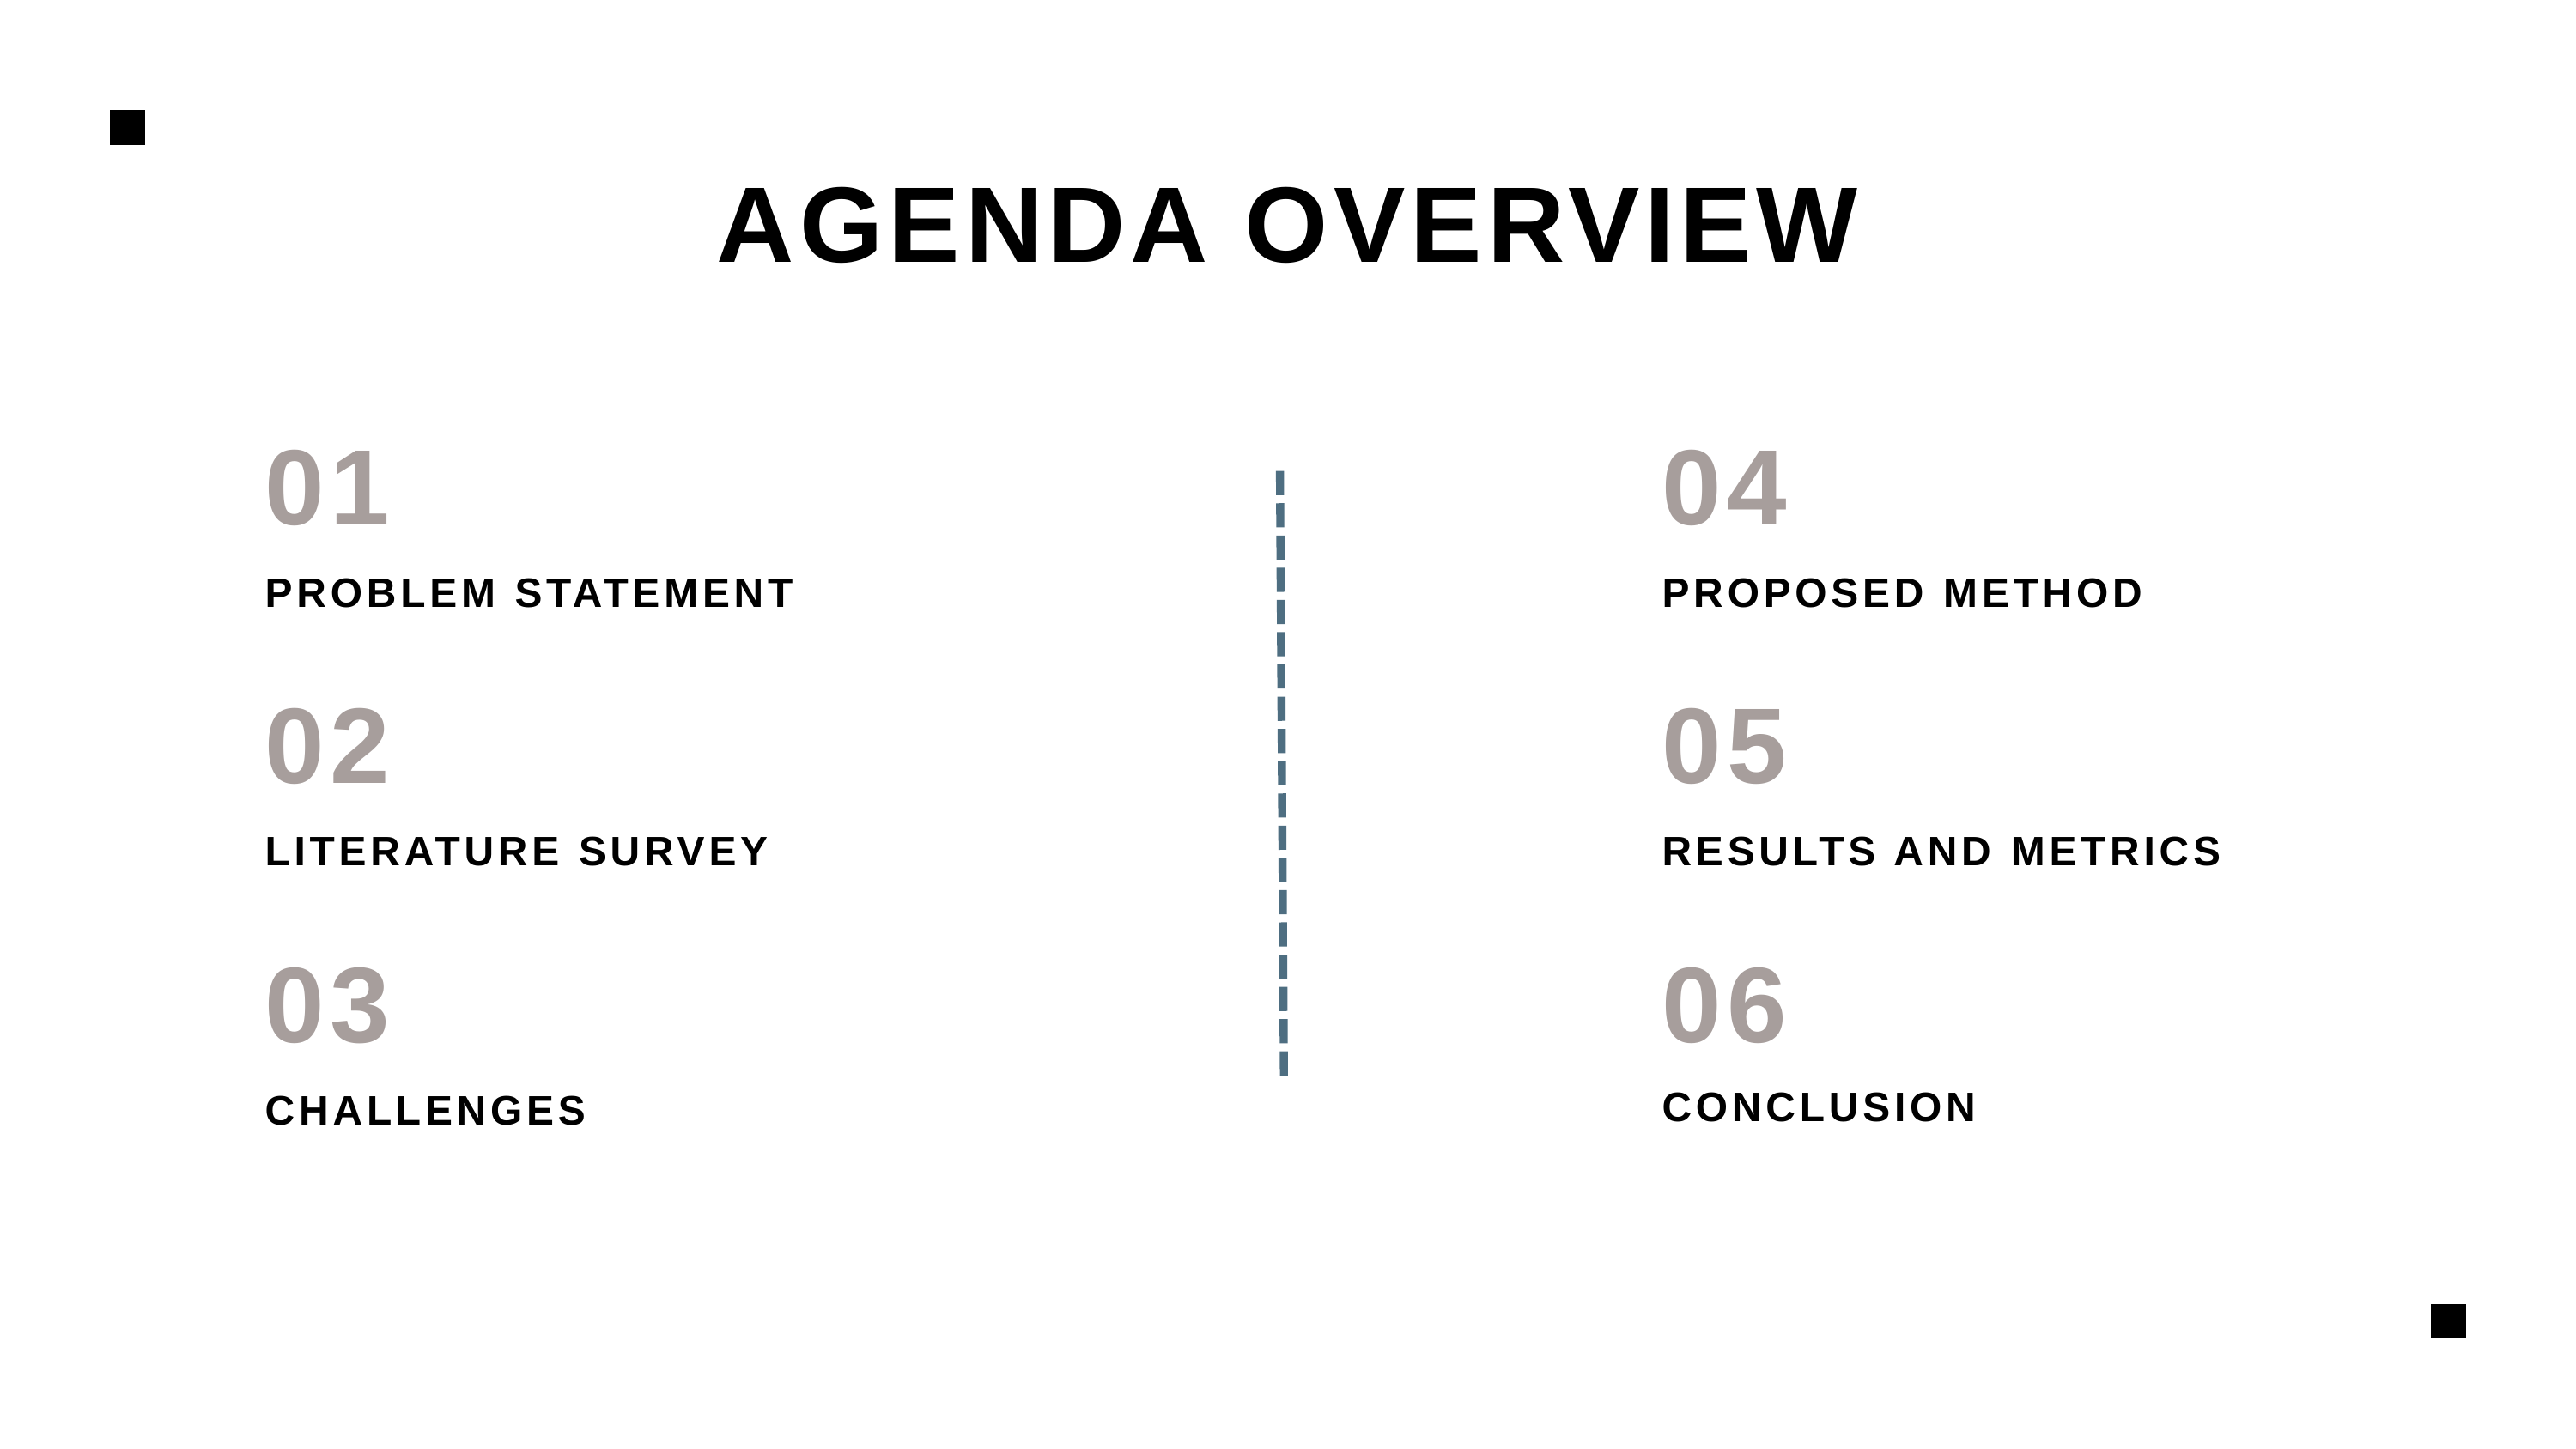

AGENDA OVERVIEW
01
04

PROBLEM STATEMENT
PROPOSED METHOD
02
05
LITERATURE SURVEY
RESULTS AND METRICS
06
03
CONCLUSION
CHALLENGES